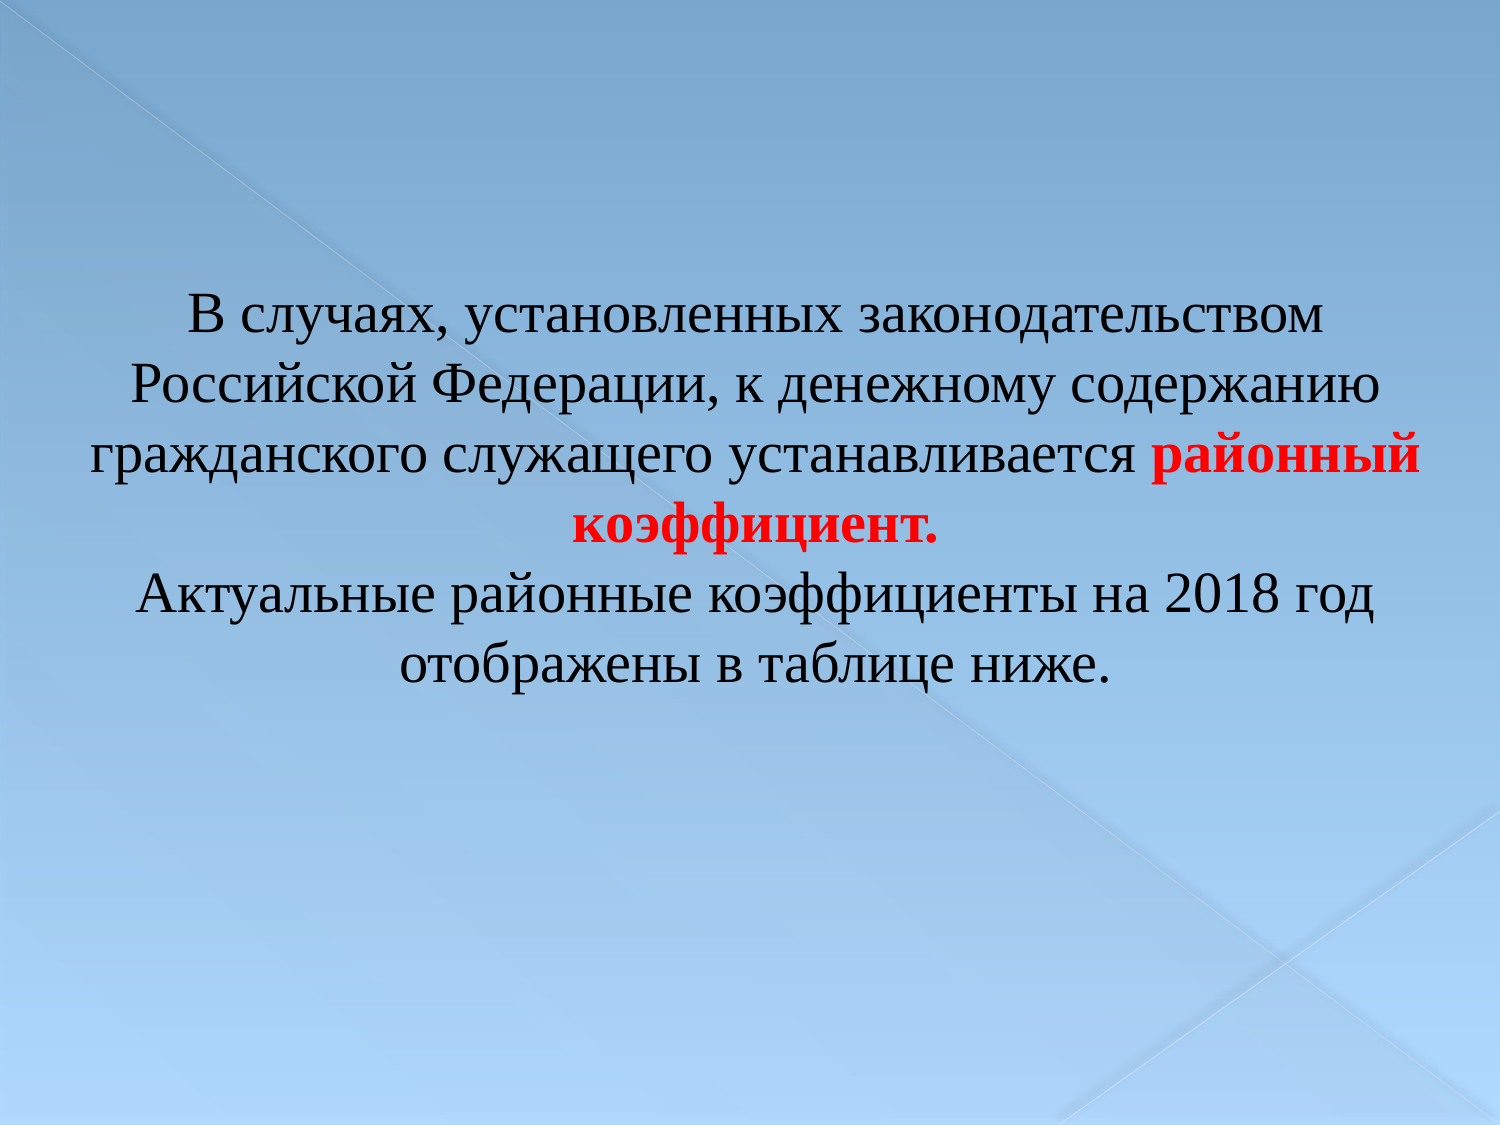

В случаях, установленных законодательством Российской Федерации, к денежному содержанию гражданского служащего устанавливается районный коэффициент.
Актуальные районные коэффициенты на 2018 год отображены в таблице ниже.